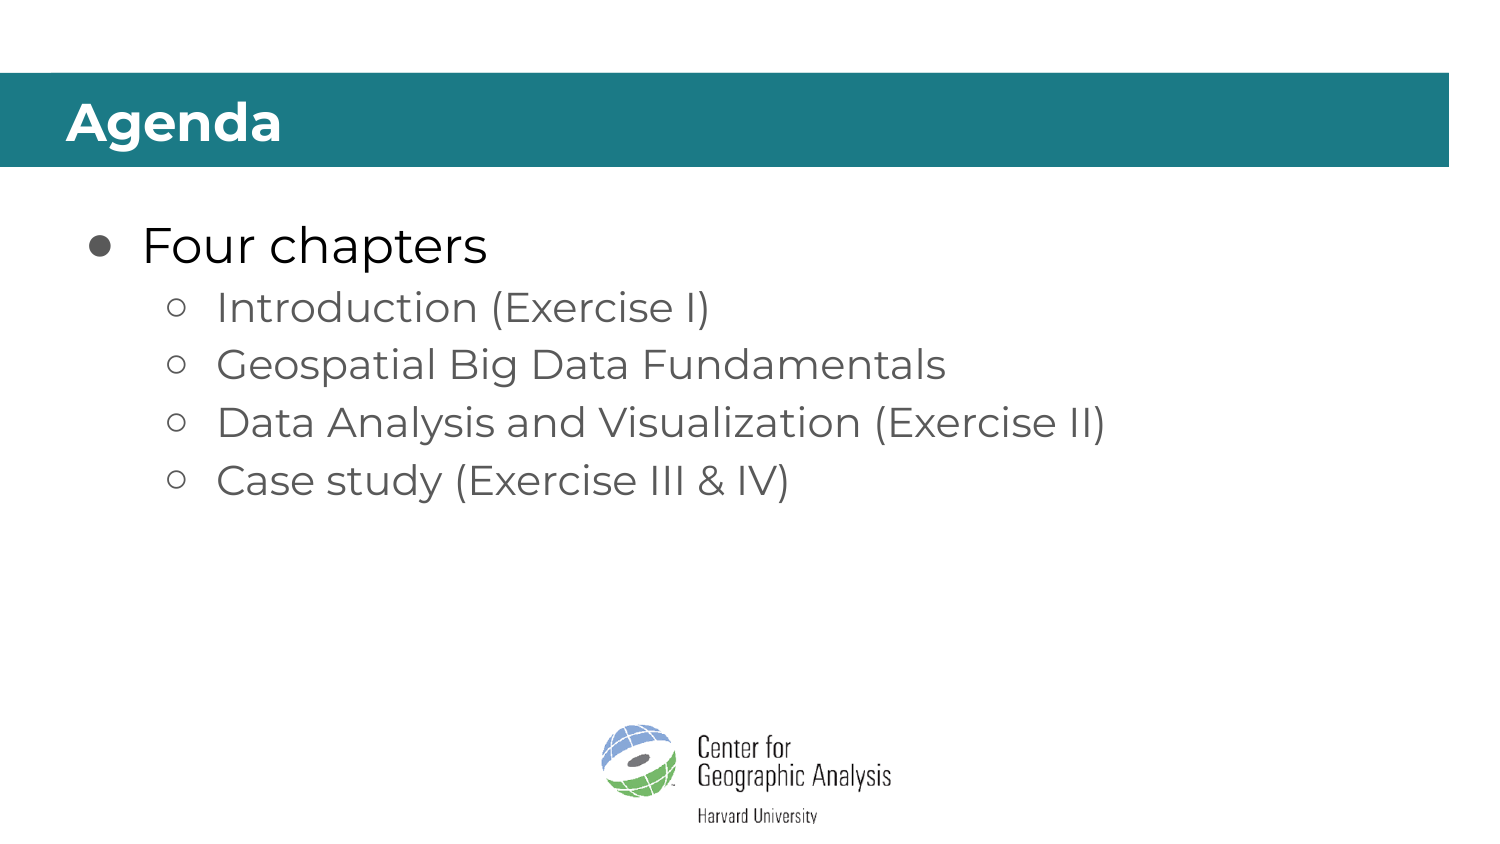

# Agenda
Four chapters
Introduction (Exercise I)
Geospatial Big Data Fundamentals
Data Analysis and Visualization (Exercise II)
Case study (Exercise III & IV)